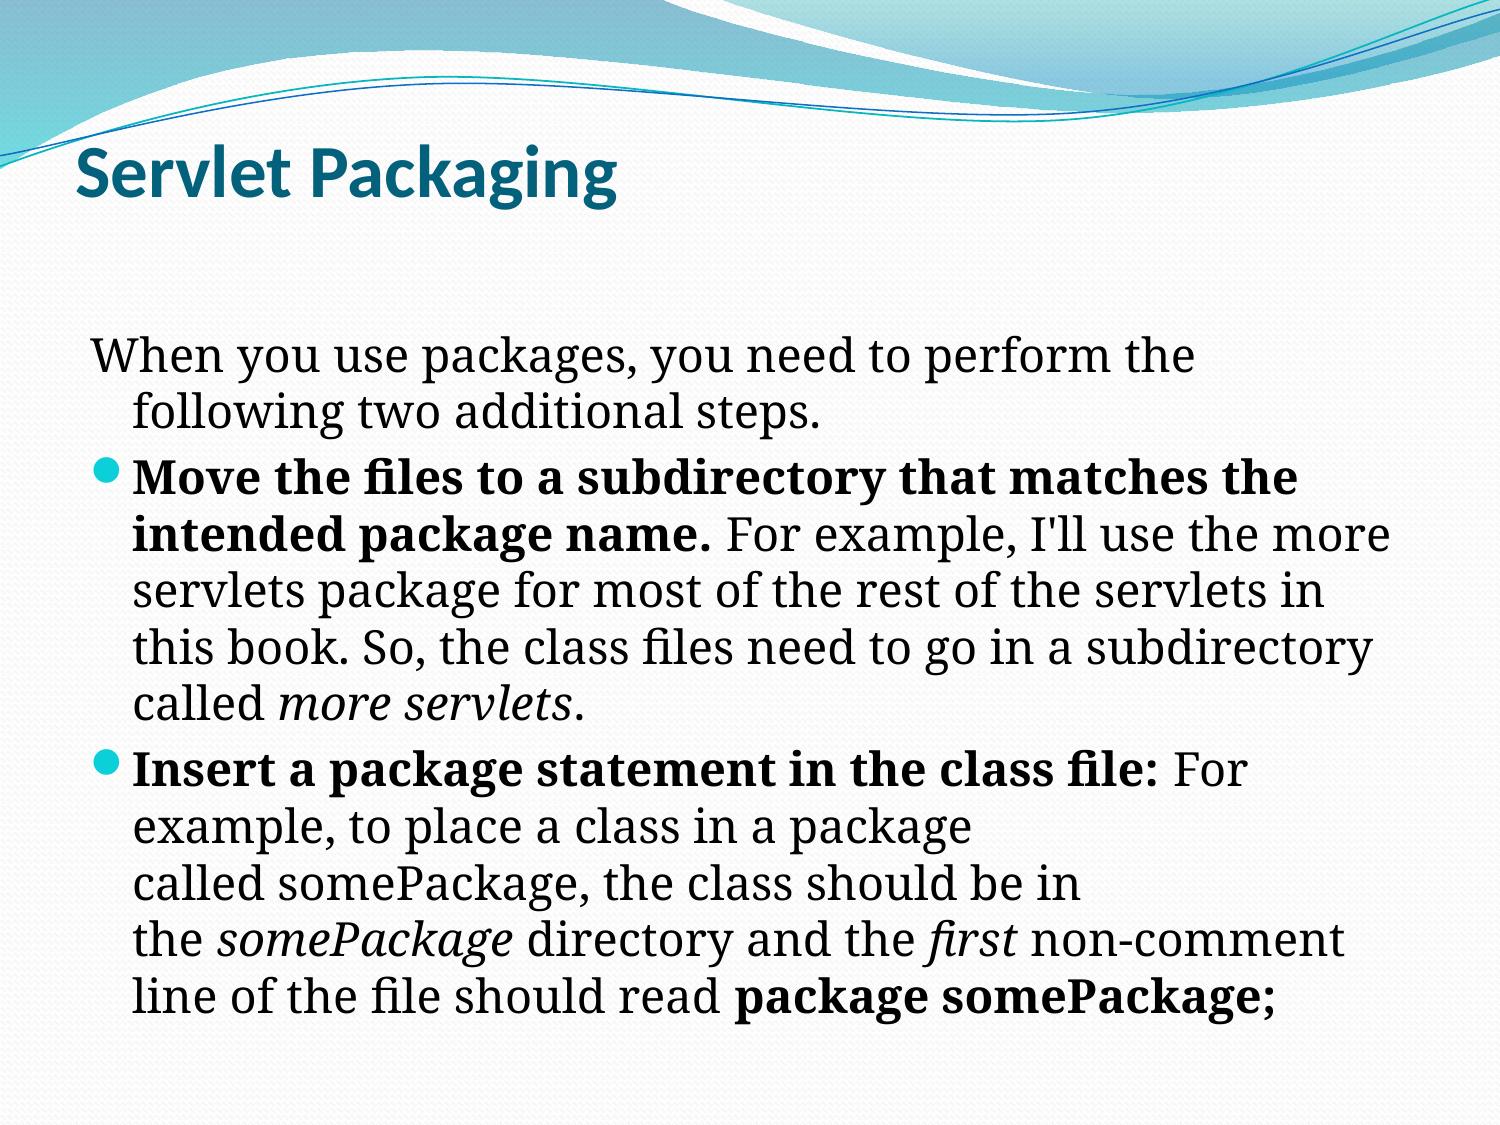

# Servlet Packaging
When you use packages, you need to perform the following two additional steps.
Move the files to a subdirectory that matches the intended package name. For example, I'll use the more servlets package for most of the rest of the servlets in this book. So, the class files need to go in a subdirectory called more servlets.
Insert a package statement in the class file: For example, to place a class in a package called somePackage, the class should be in the somePackage directory and the first non-comment line of the file should read package somePackage;